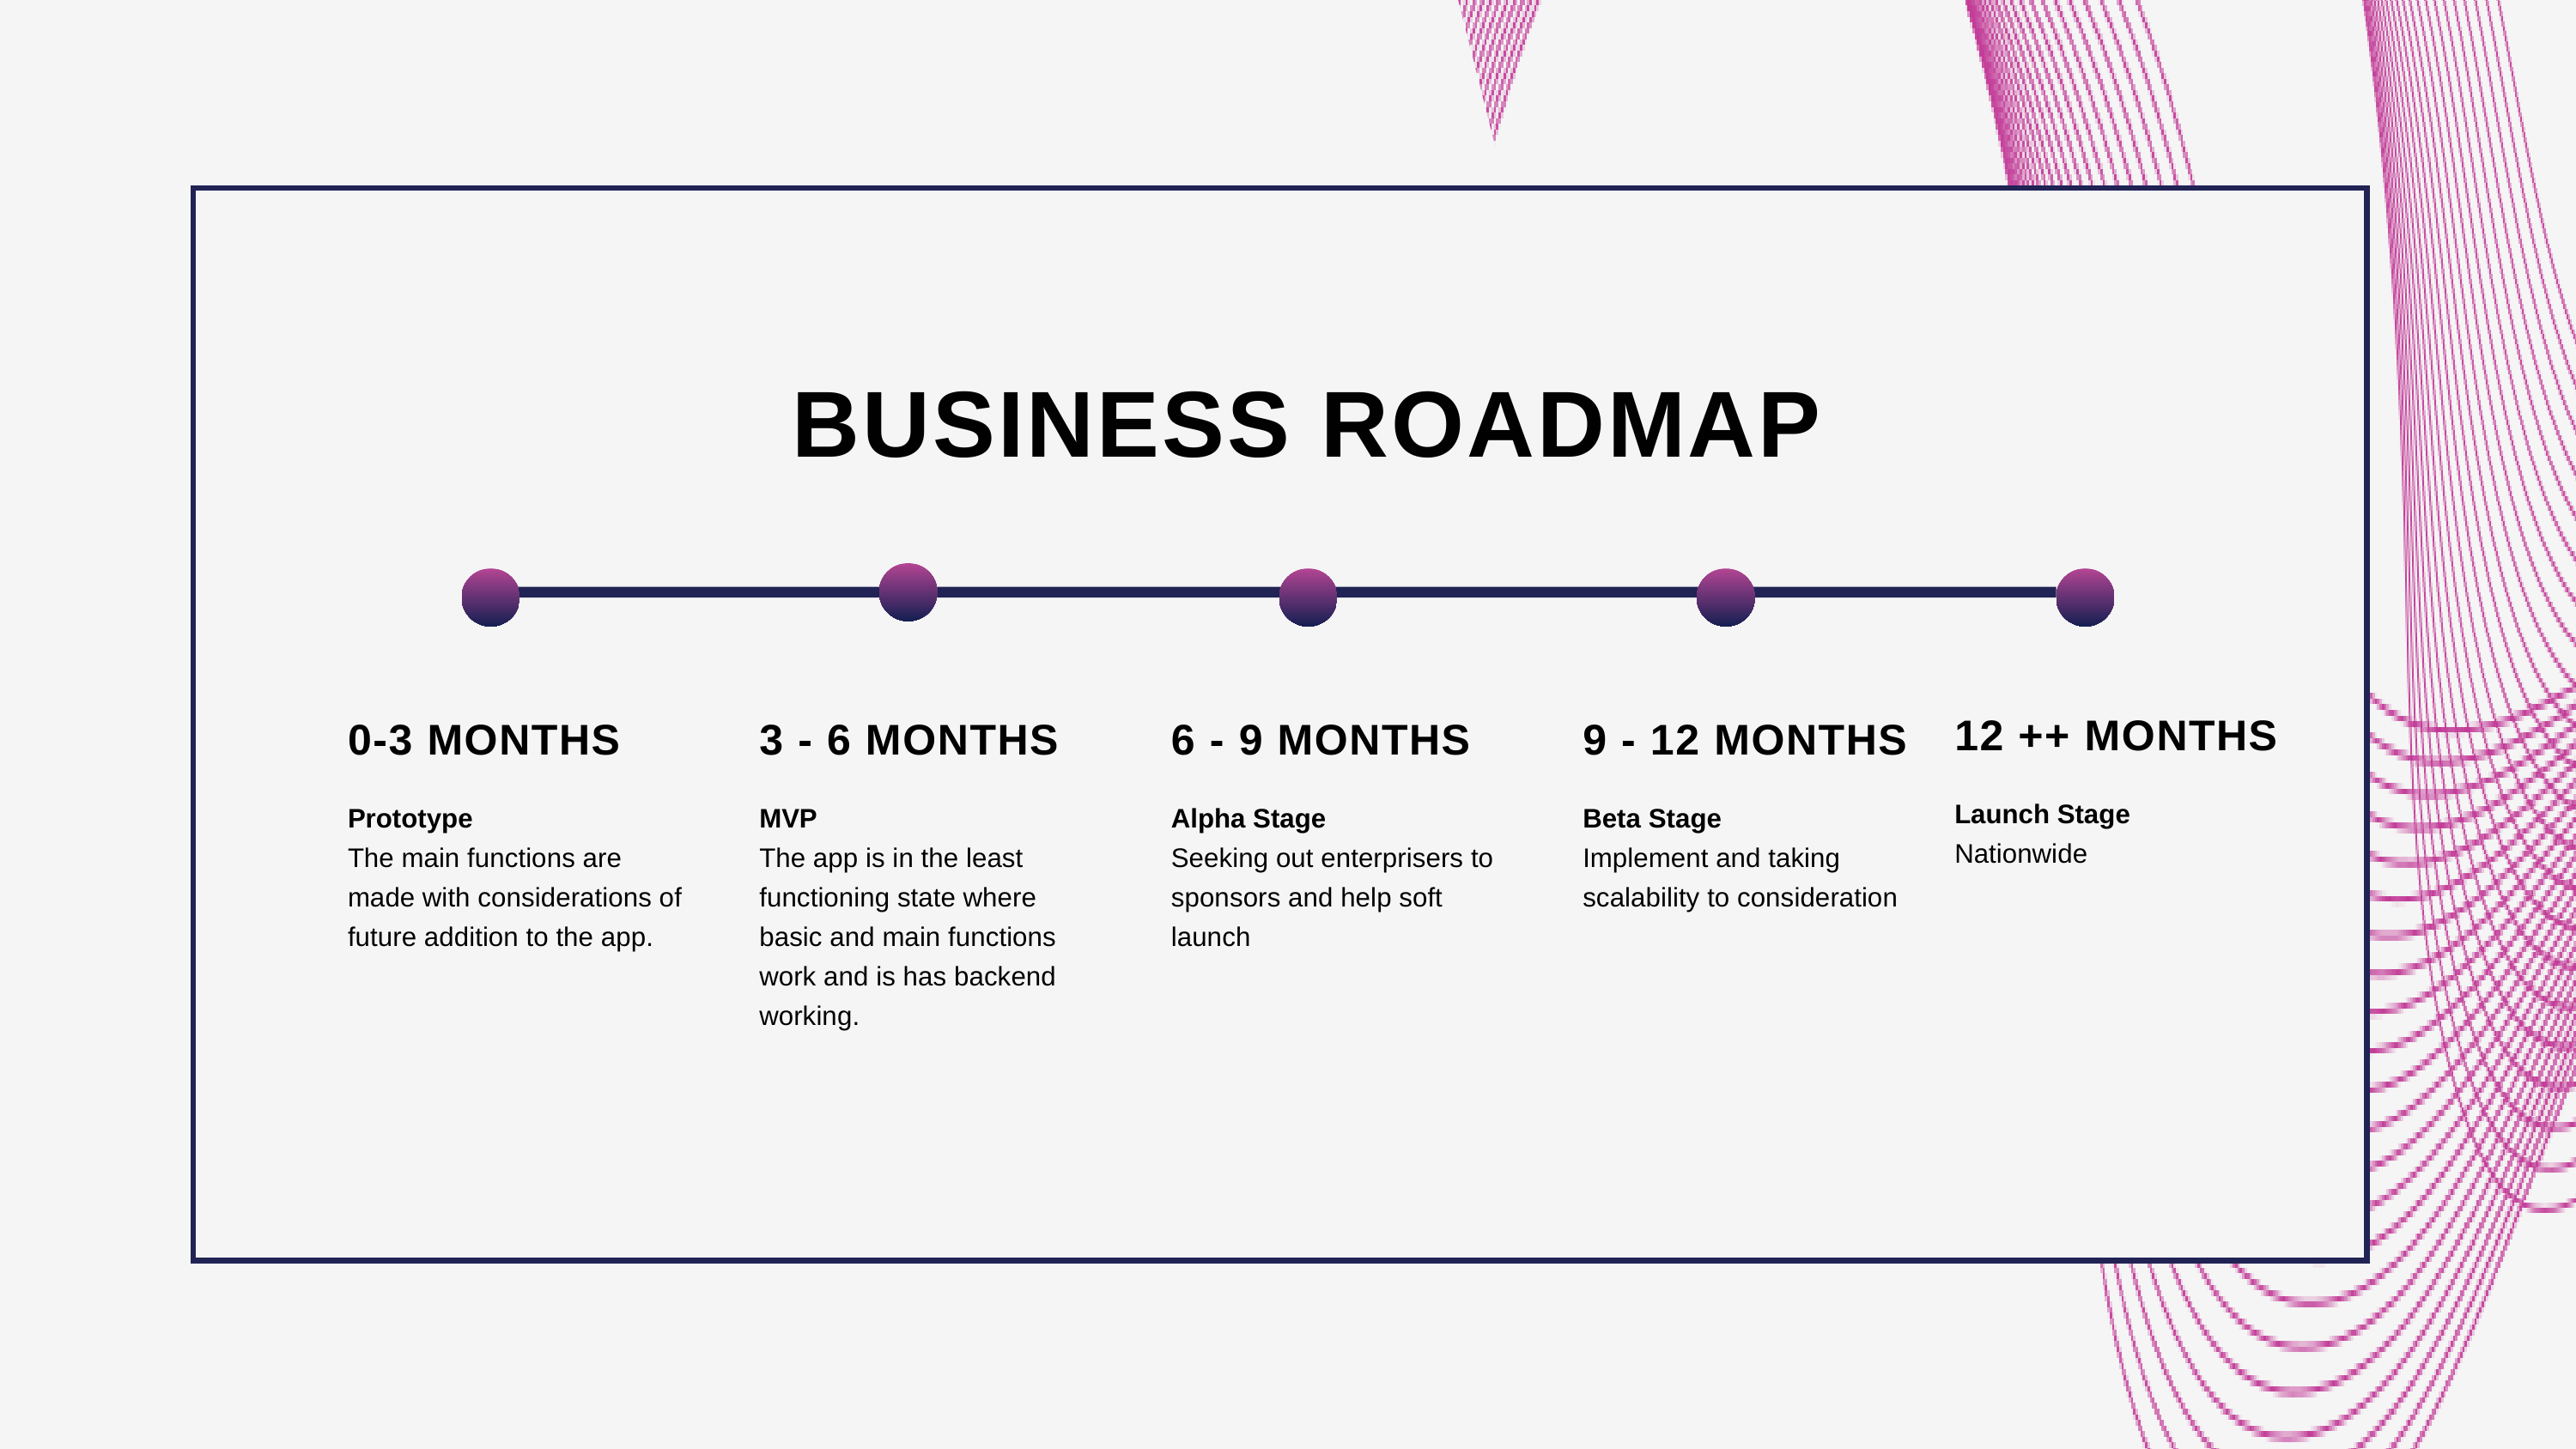

BUSINESS ROADMAP

12 ++ MONTHS
0-3 MONTHS
3 - 6 MONTHS
6 - 9 MONTHS
9 - 12 MONTHS
Launch Stage
Nationwide
Prototype
The main functions are made with considerations of future addition to the app.
MVP
The app is in the least functioning state where basic and main functions work and is has backend working.
Alpha Stage
Seeking out enterprisers to  sponsors and help soft launch
Beta Stage
Implement and taking scalability to consideration